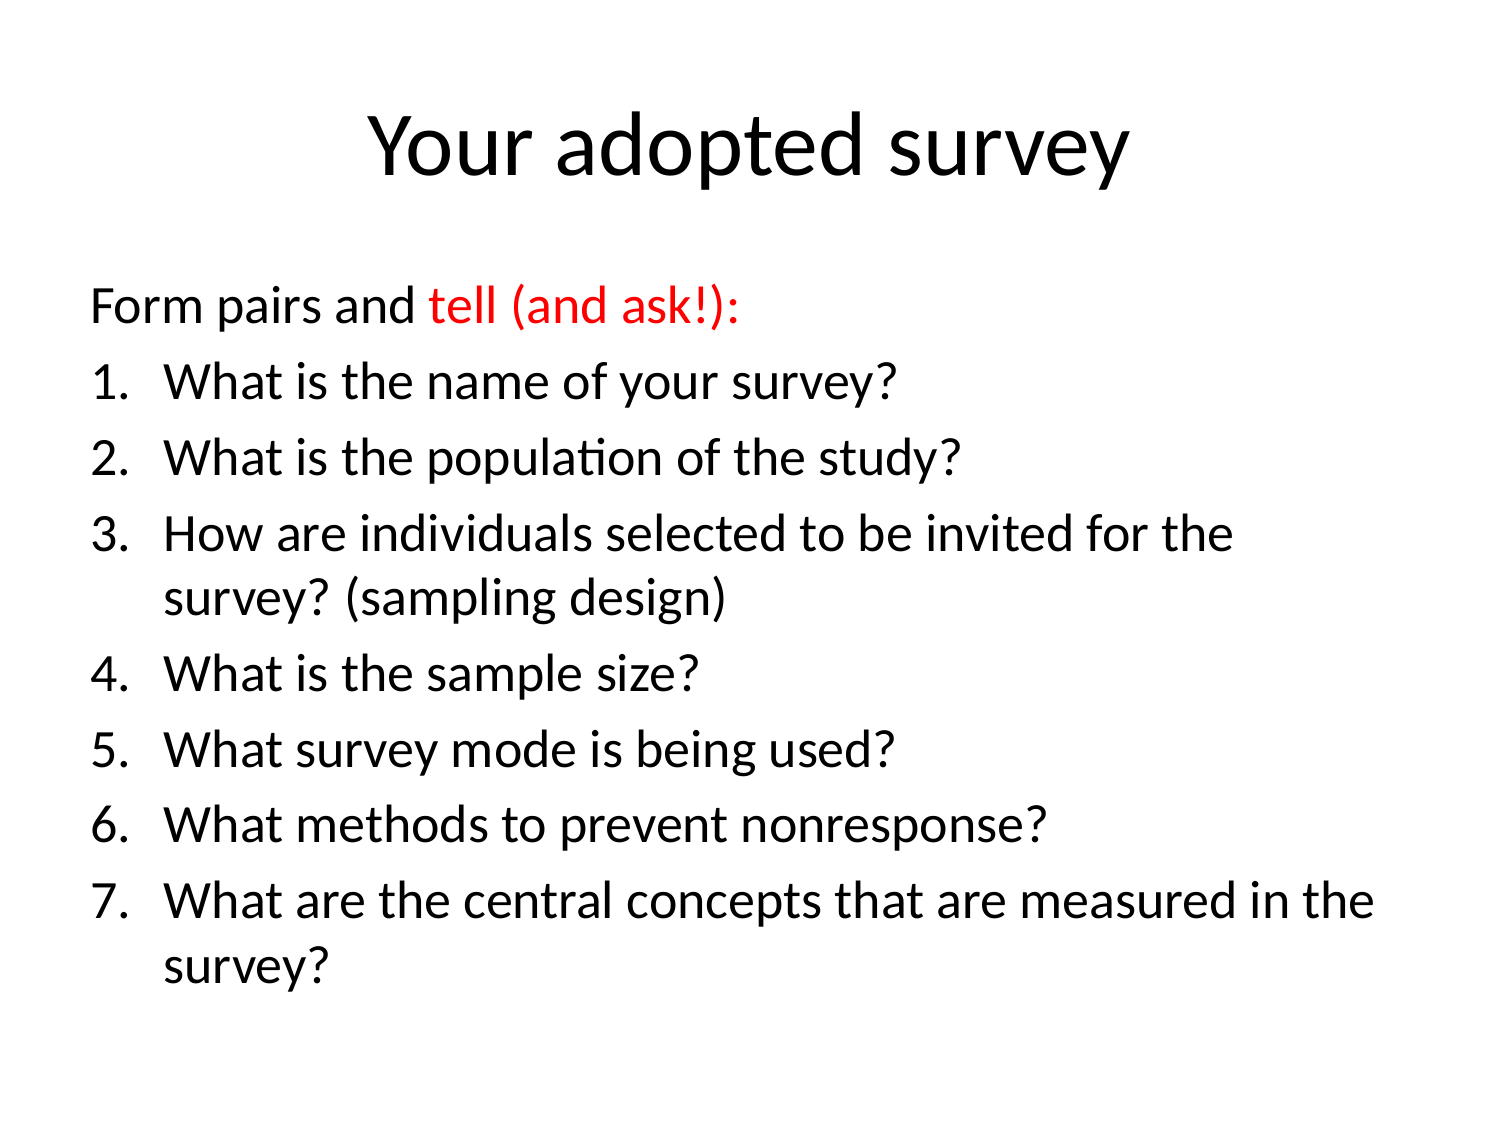

# Your adopted survey
Form pairs and tell (and ask!):
What is the name of your survey?
What is the population of the study?
How are individuals selected to be invited for the survey? (sampling design)
What is the sample size?
What survey mode is being used?
What methods to prevent nonresponse?
What are the central concepts that are measured in the survey?